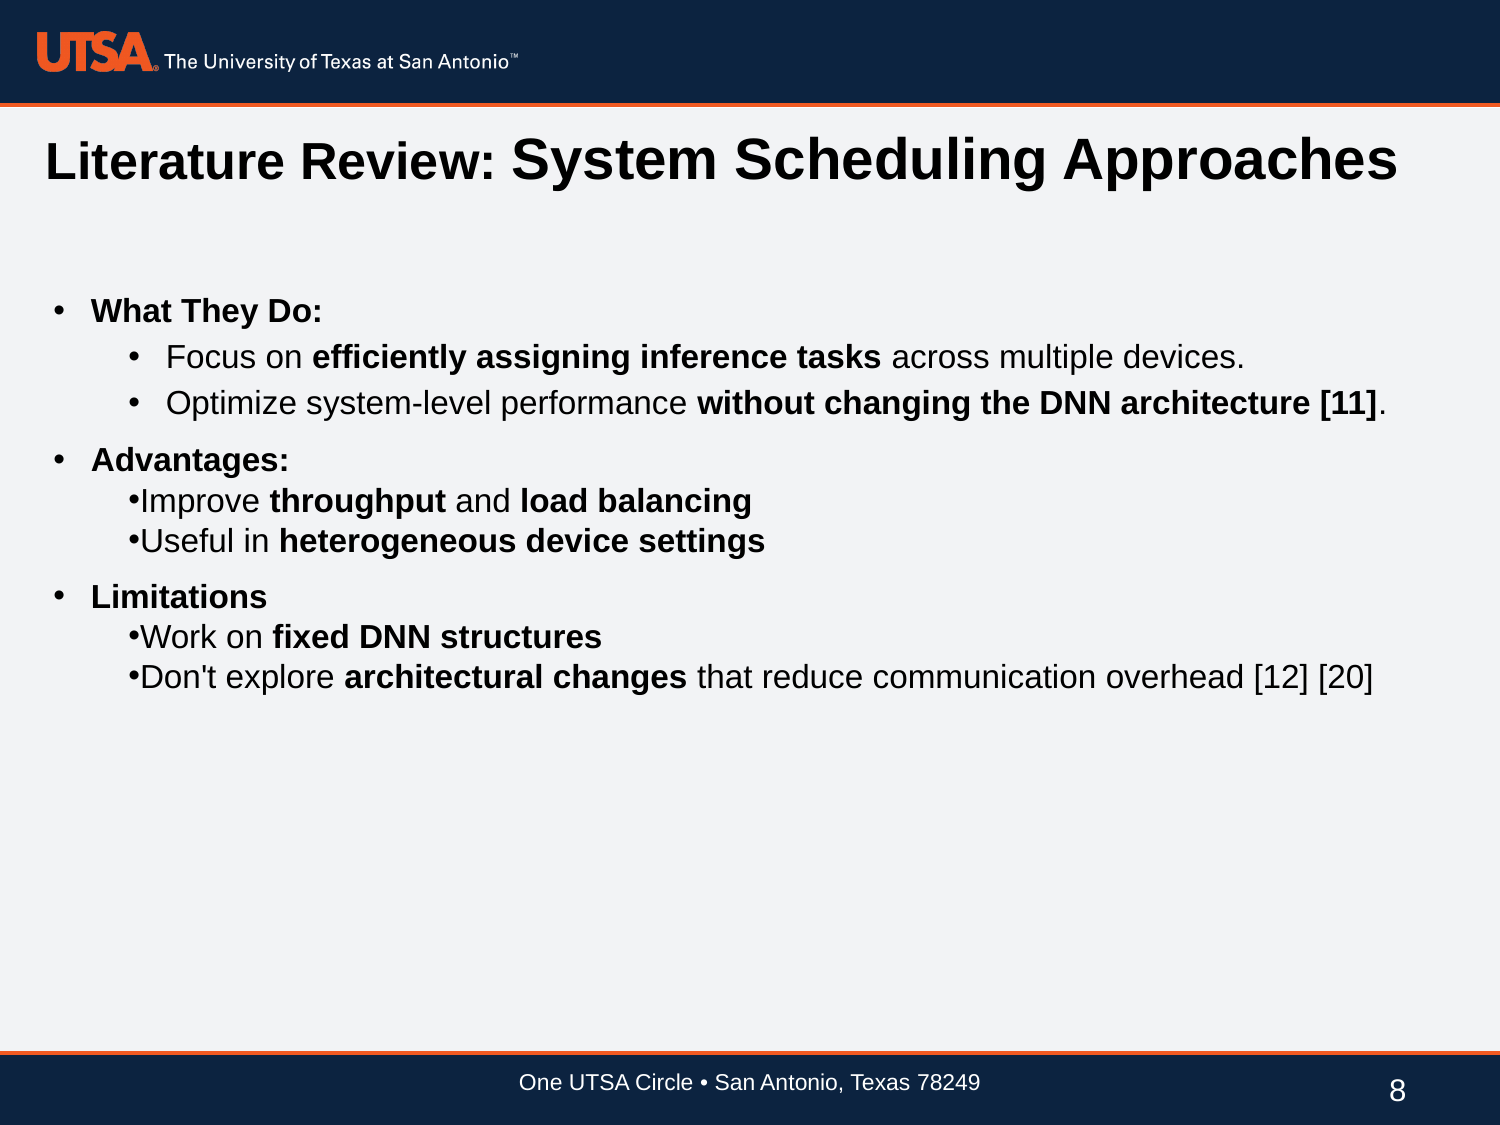

# Literature Review: System Scheduling Approaches
What They Do:
Focus on efficiently assigning inference tasks across multiple devices.
Optimize system-level performance without changing the DNN architecture [11].
Advantages:
Improve throughput and load balancing
Useful in heterogeneous device settings
Limitations
Work on fixed DNN structures
Don't explore architectural changes that reduce communication overhead [12] [20]

One UTSA Circle • San Antonio, Texas 78249
8